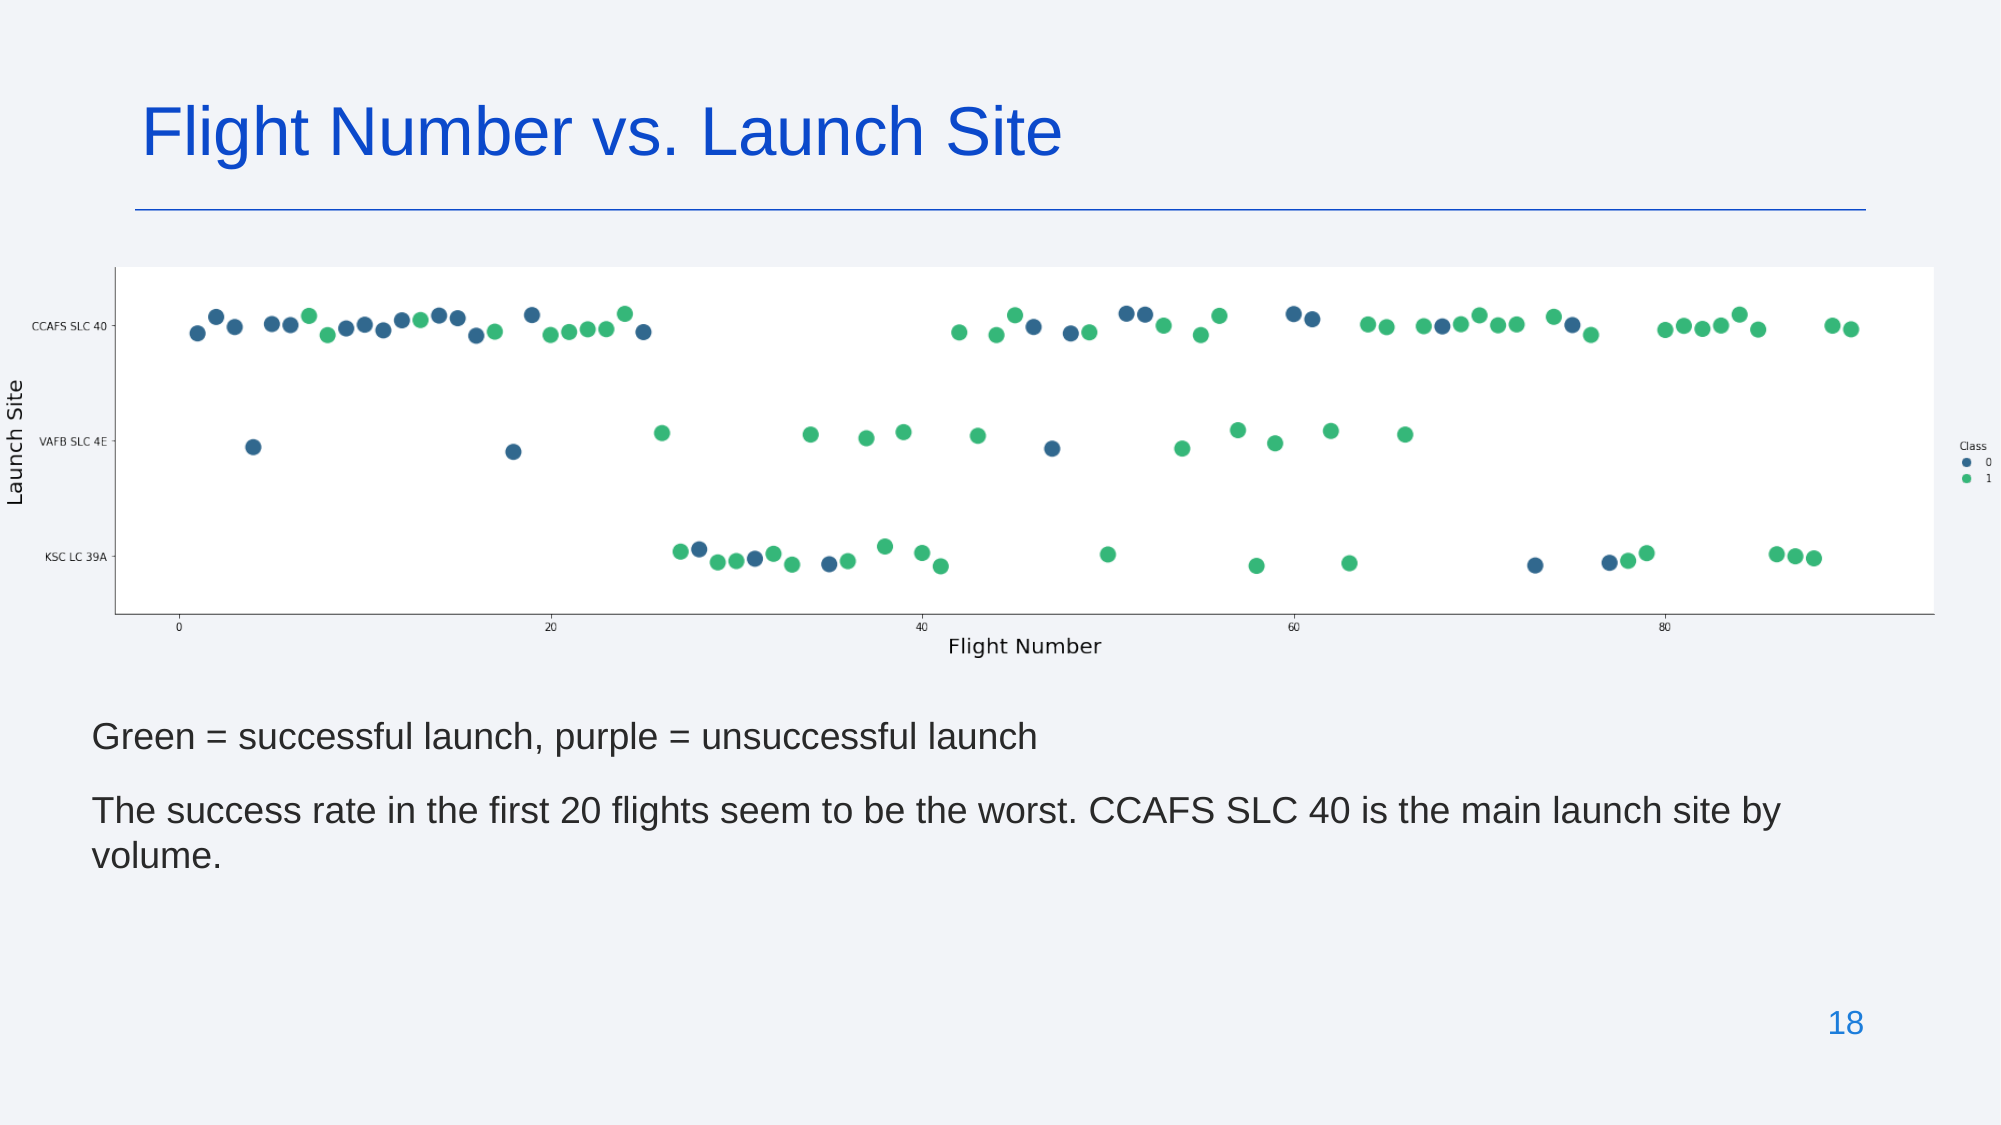

Flight Number vs. Launch Site

Green = successful launch, purple = unsuccessful launch
The success rate in the first 20 flights seem to be the worst. CCAFS SLC 40 is the main launch site by volume.
18